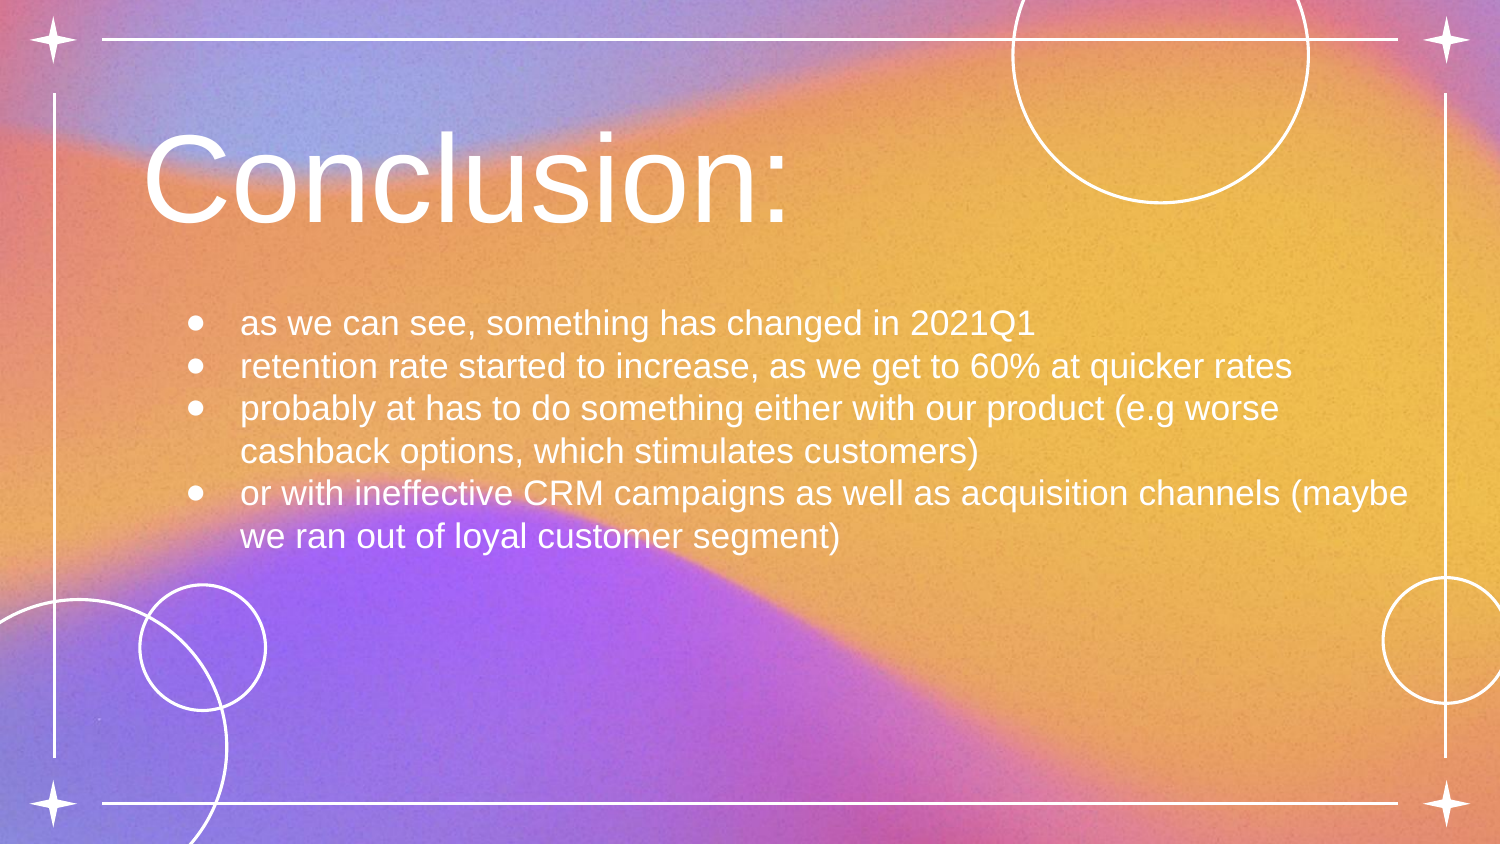

# Conclusion:
as we can see, something has changed in 2021Q1
retention rate started to increase, as we get to 60% at quicker rates
probably at has to do something either with our product (e.g worse cashback options, which stimulates customers)
or with ineffective CRM campaigns as well as acquisition channels (maybe we ran out of loyal customer segment)